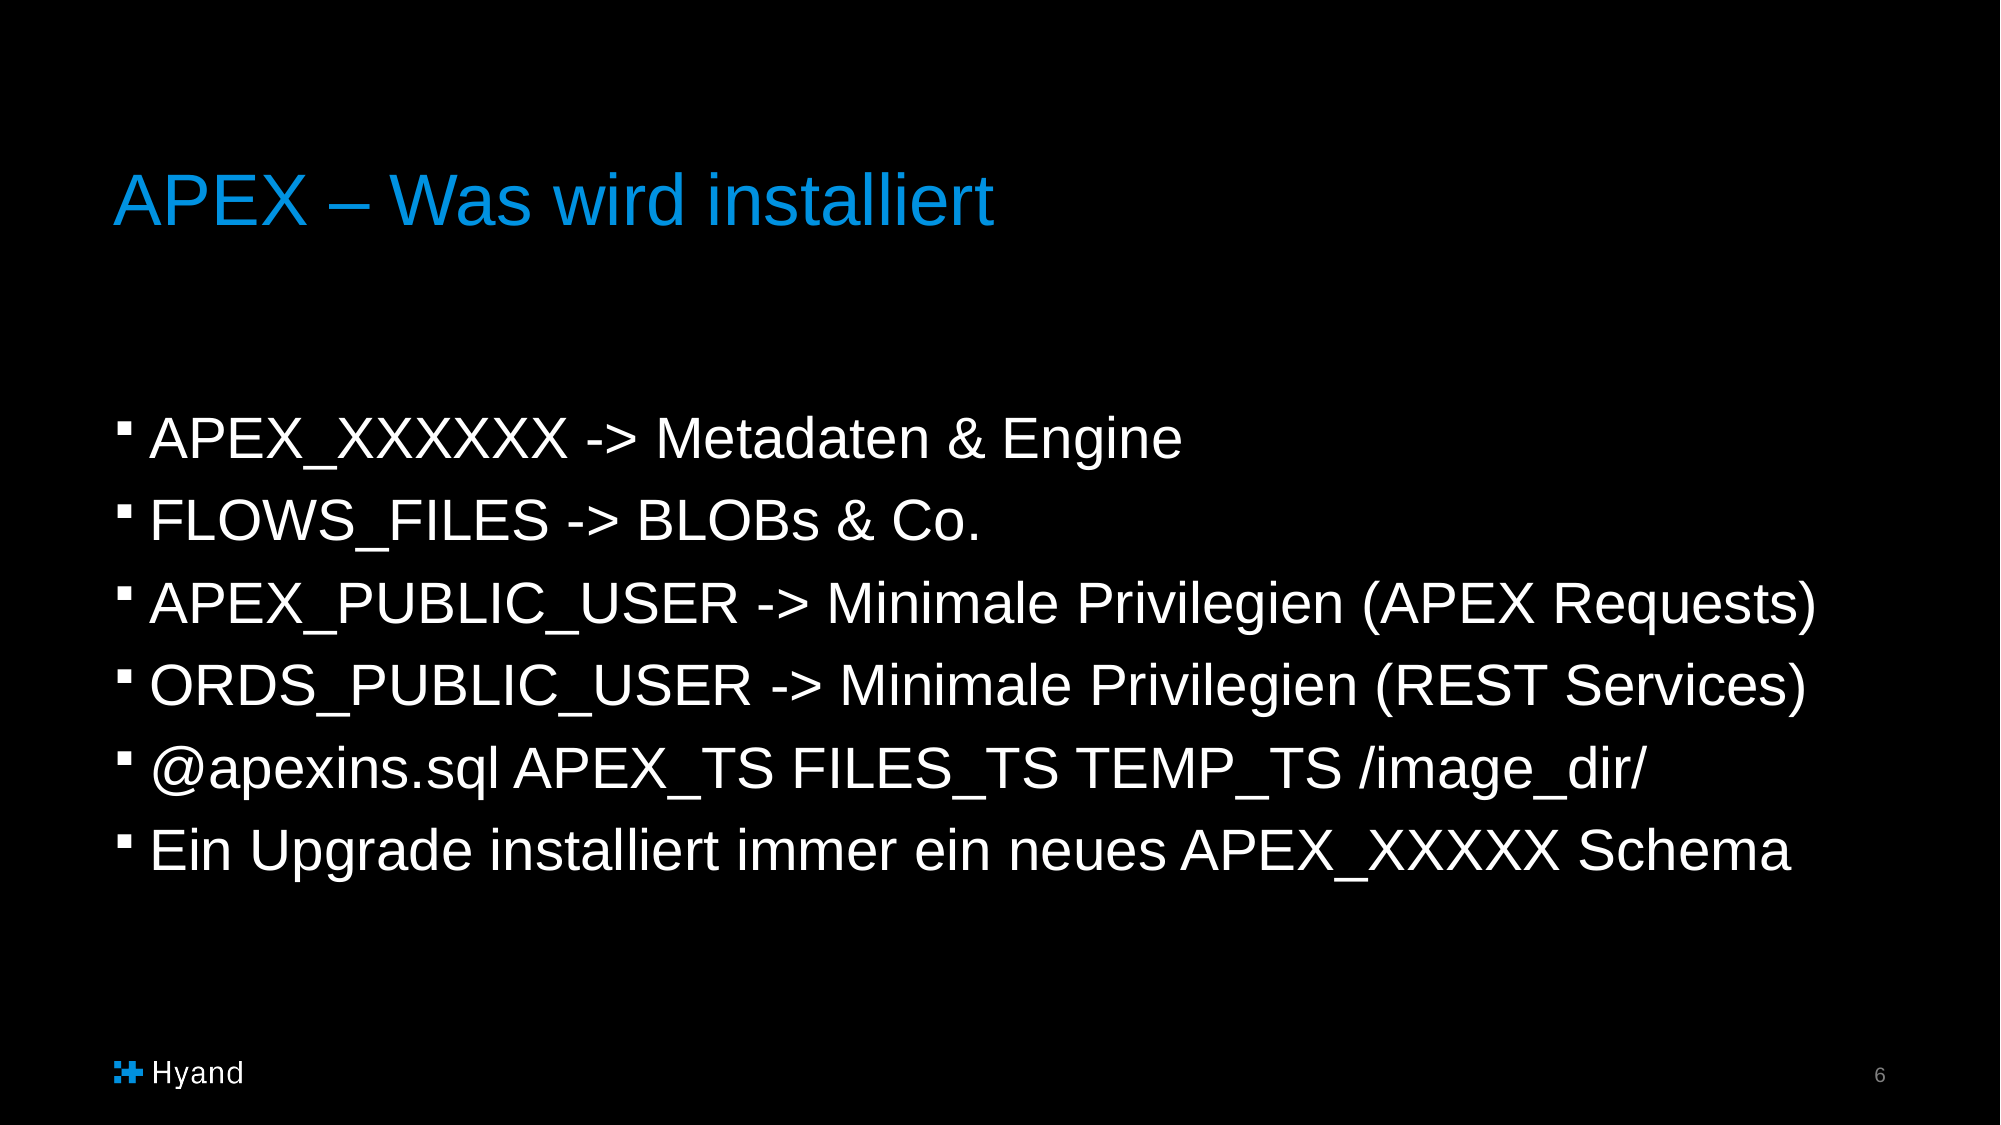

# APEX – Was wird installiert
APEX_XXXXXX -> Metadaten & Engine
FLOWS_FILES -> BLOBs & Co.
APEX_PUBLIC_USER -> Minimale Privilegien (APEX Requests)
ORDS_PUBLIC_USER -> Minimale Privilegien (REST Services)
@apexins.sql APEX_TS FILES_TS TEMP_TS /image_dir/
Ein Upgrade installiert immer ein neues APEX_XXXXX Schema

6